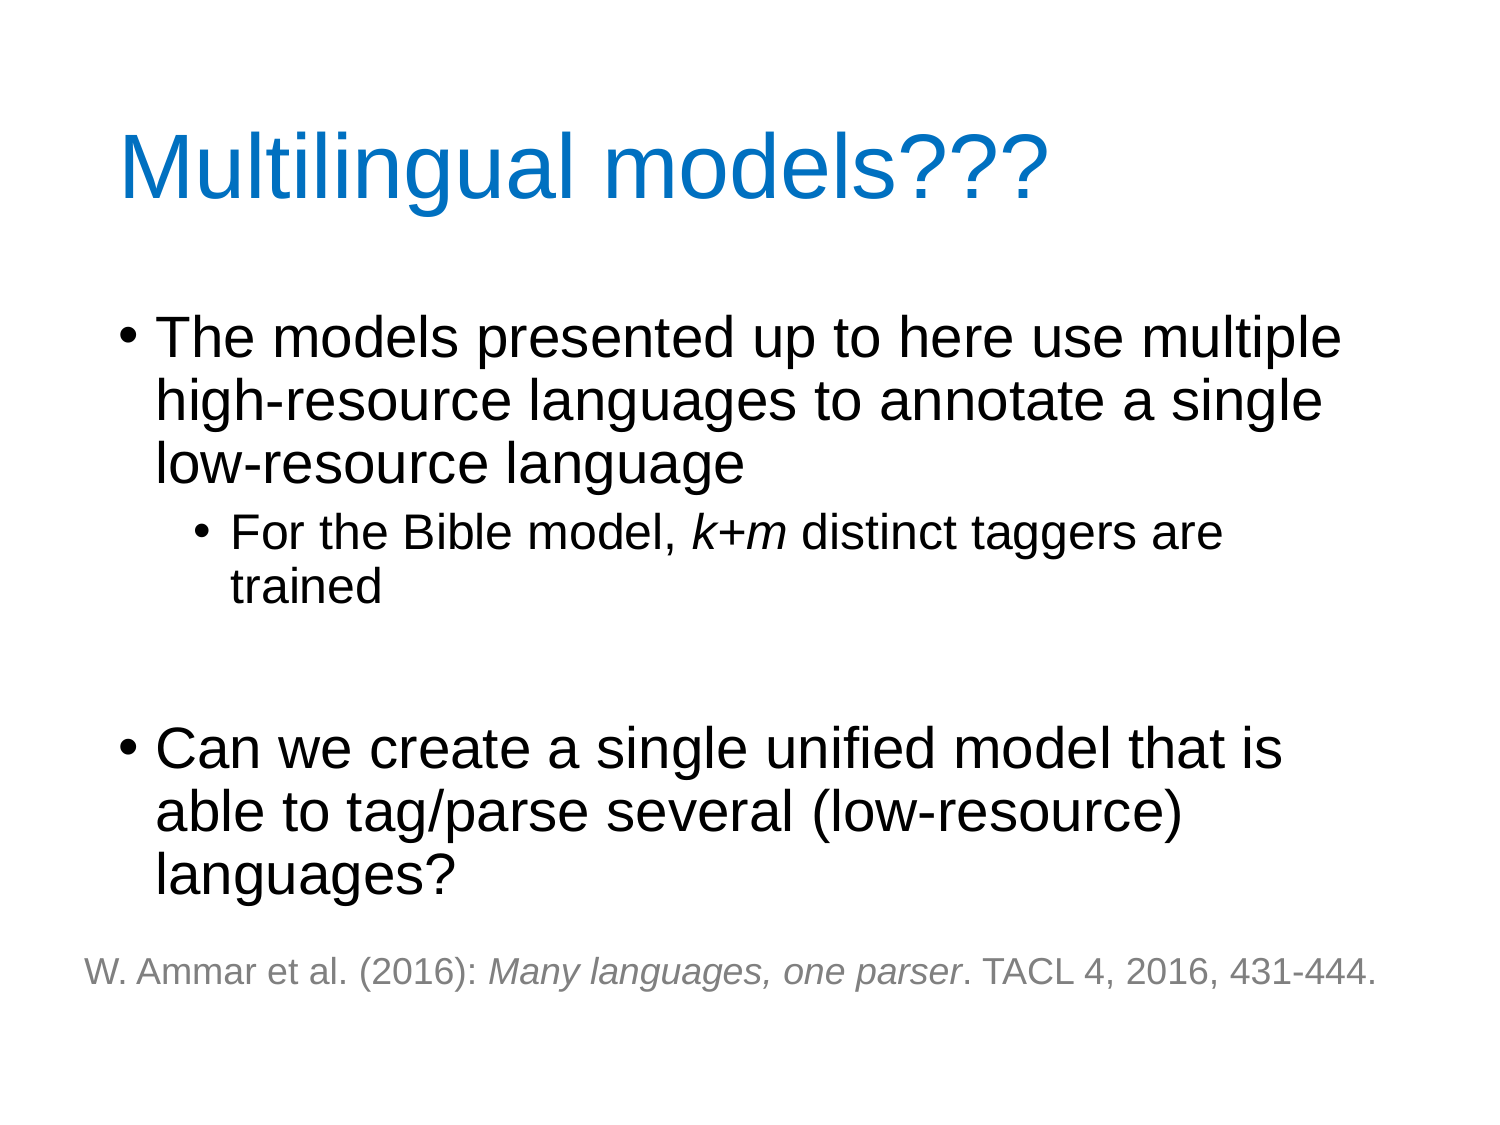

# Multilingual models???
The models presented up to here use multiple high-resource languages to annotate a single low-resource language
For the Bible model, k+m distinct taggers are trained

Can we create a single unified model that is able to tag/parse several (low-resource) languages?
W. Ammar et al. (2016): Many languages, one parser. TACL 4, 2016, 431-444.